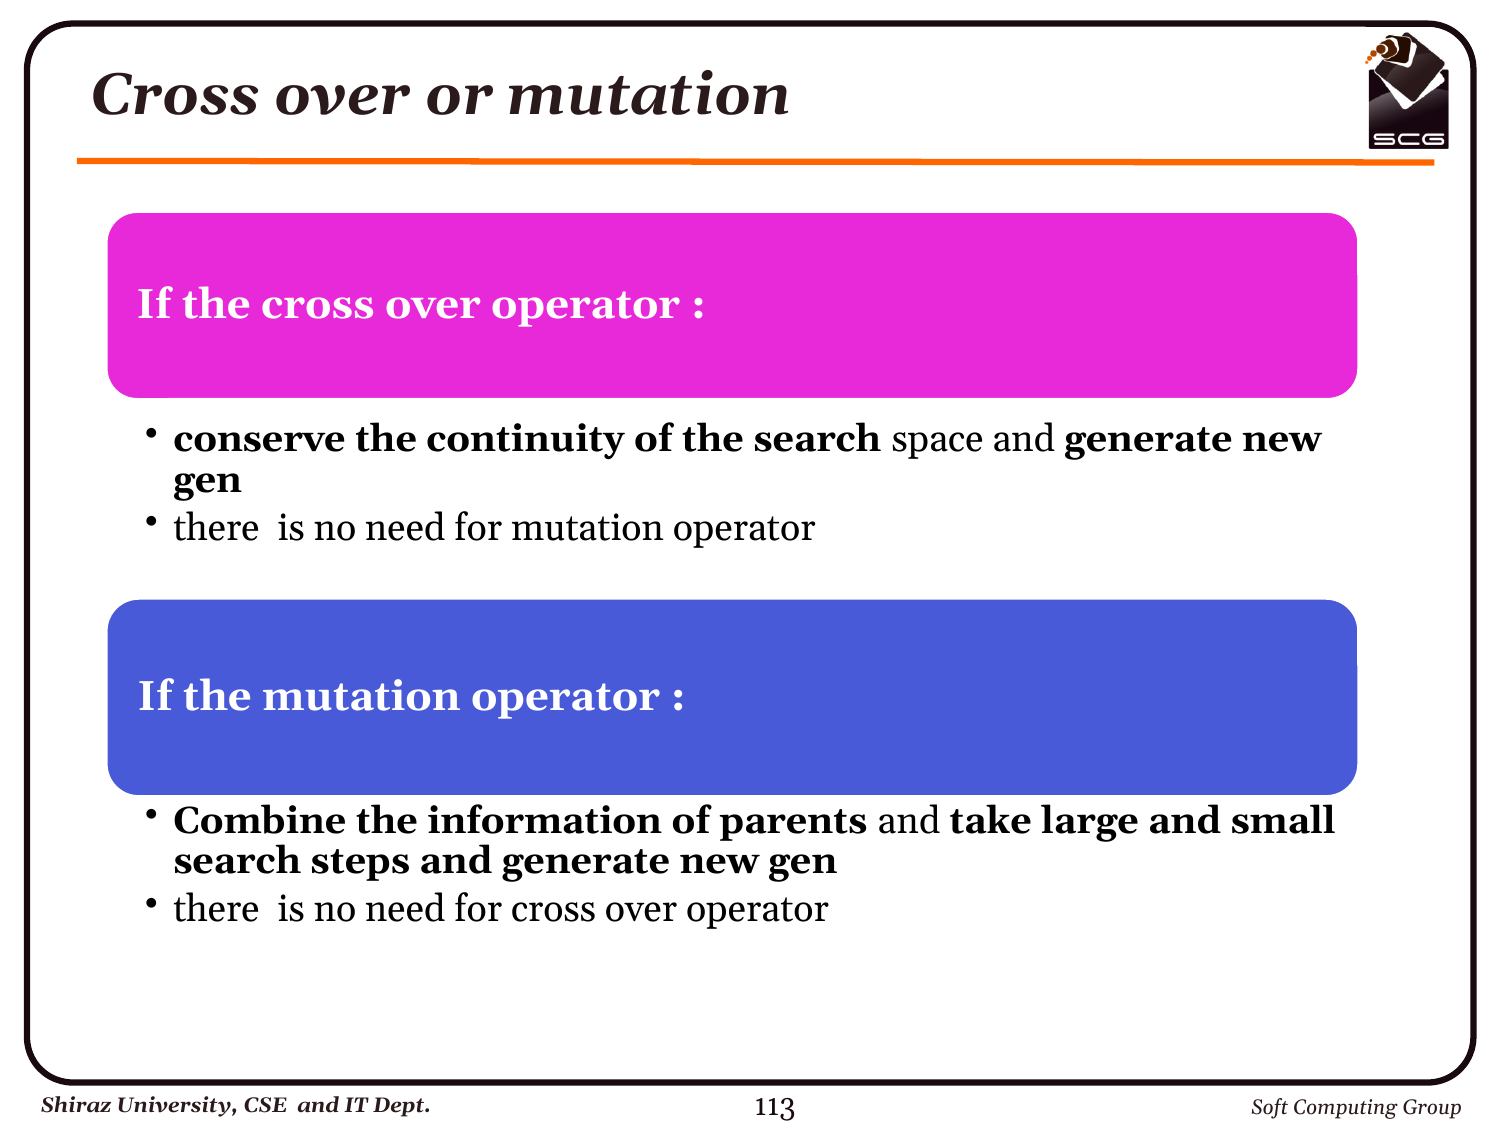

# Cross over or mutation
If the cross over operator :
conserve the continuity of the search space and generate new gen
there  is no need for mutation operator
If the mutation operator :
Combine the information of parents and take large and small search steps and generate new gen
there  is no need for cross over operator
113